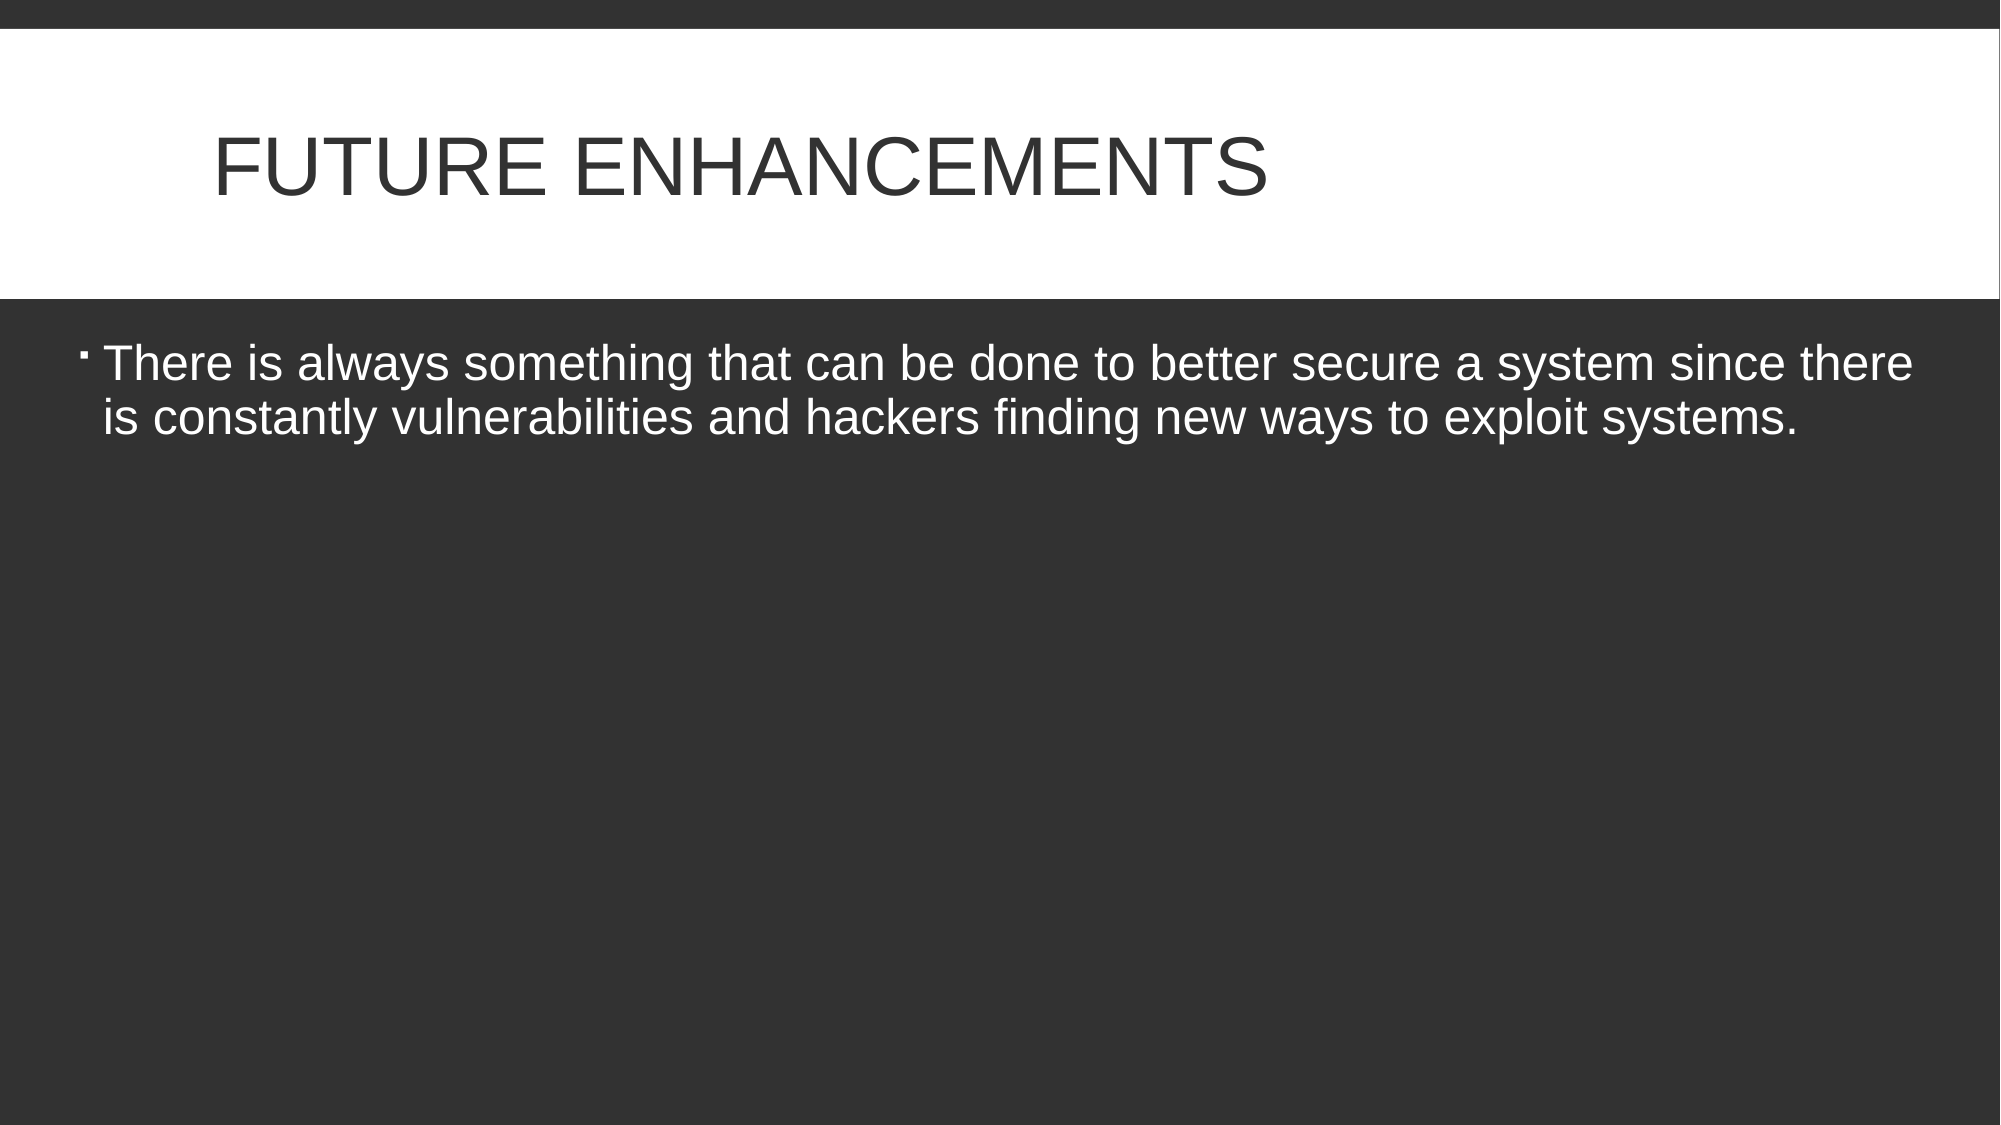

# Future Enhancements
There is always something that can be done to better secure a system since there is constantly vulnerabilities and hackers finding new ways to exploit systems.